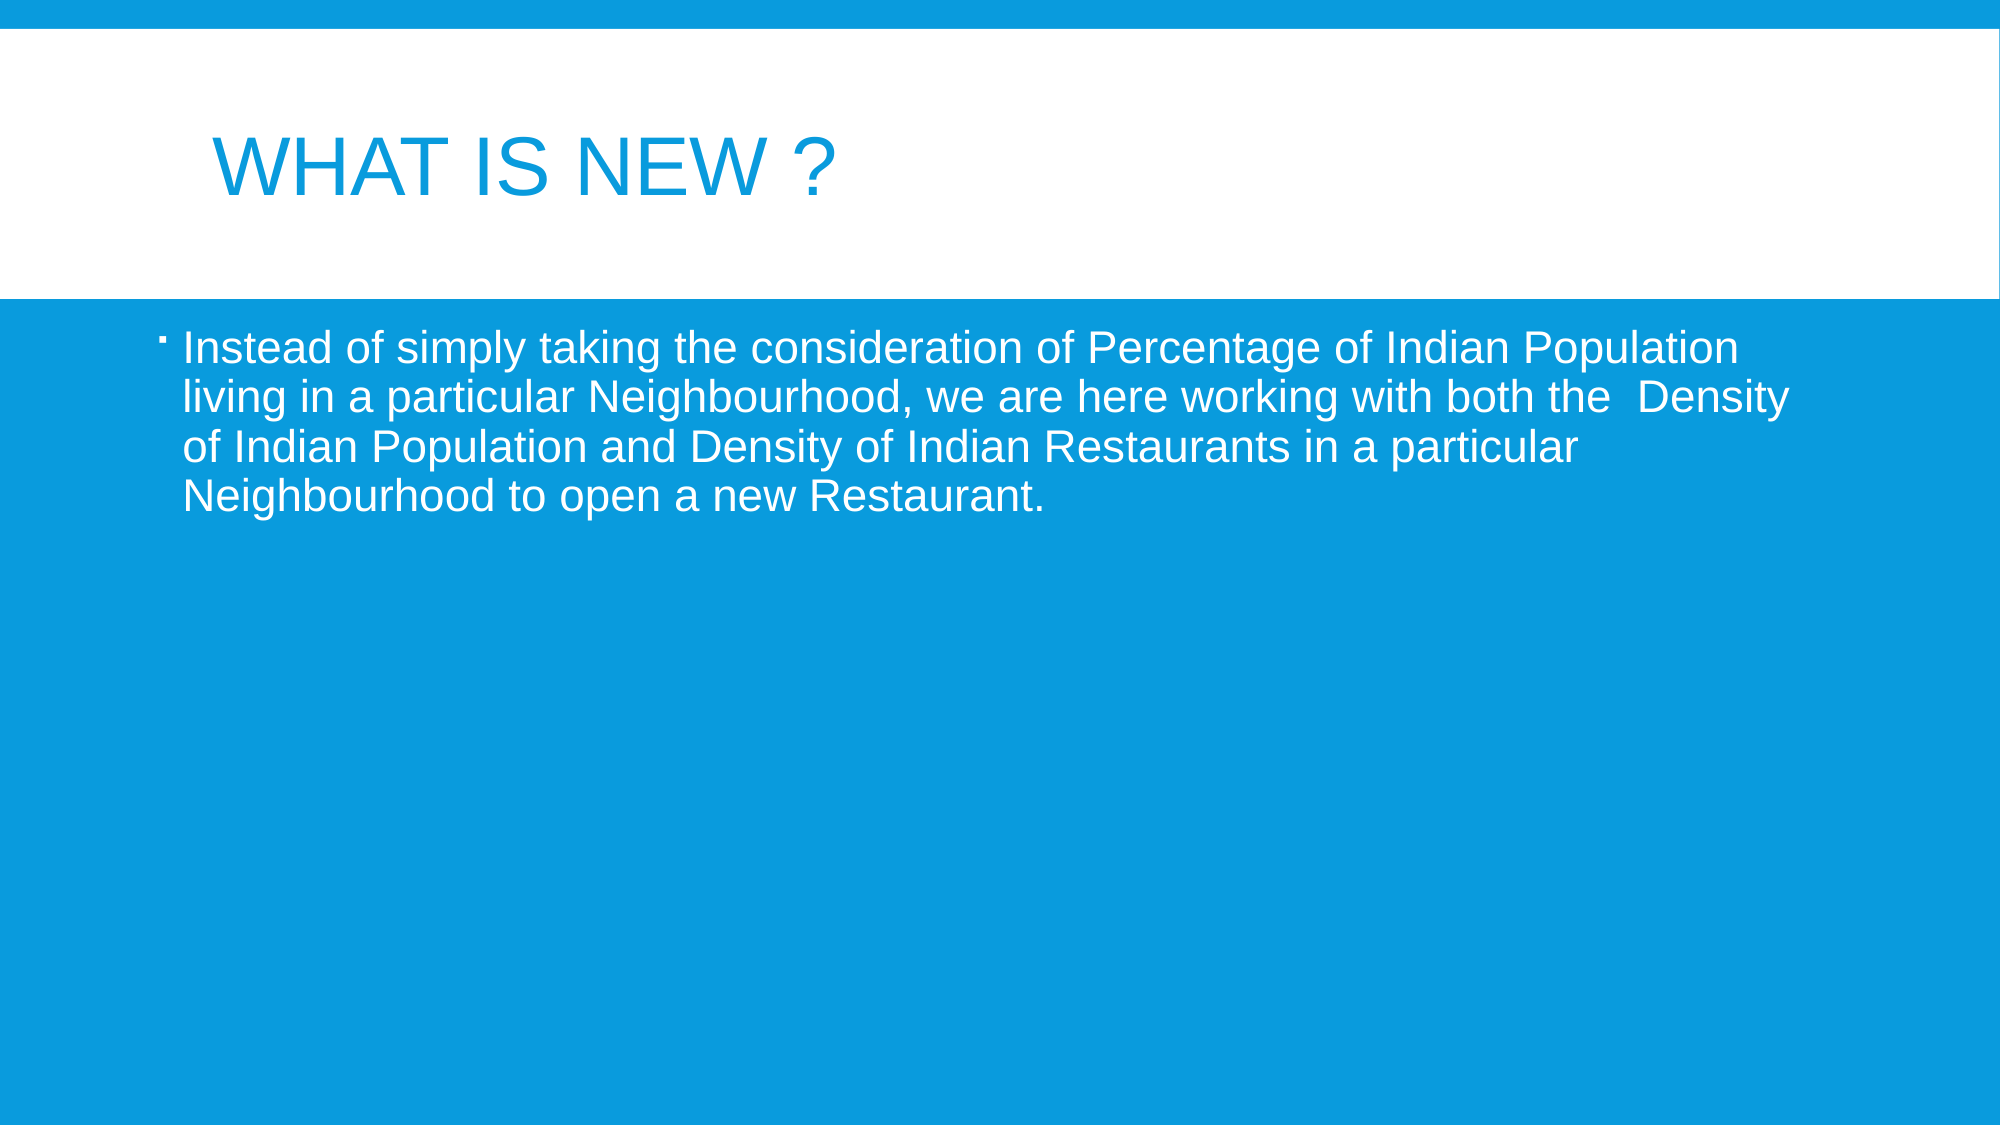

# What is new ?

Instead of simply taking the consideration of Percentage of Indian Population living in a particular Neighbourhood, we are here working with both the  Density  of Indian Population and Density of Indian Restaurants in a particular Neighbourhood to open a new Restaurant.